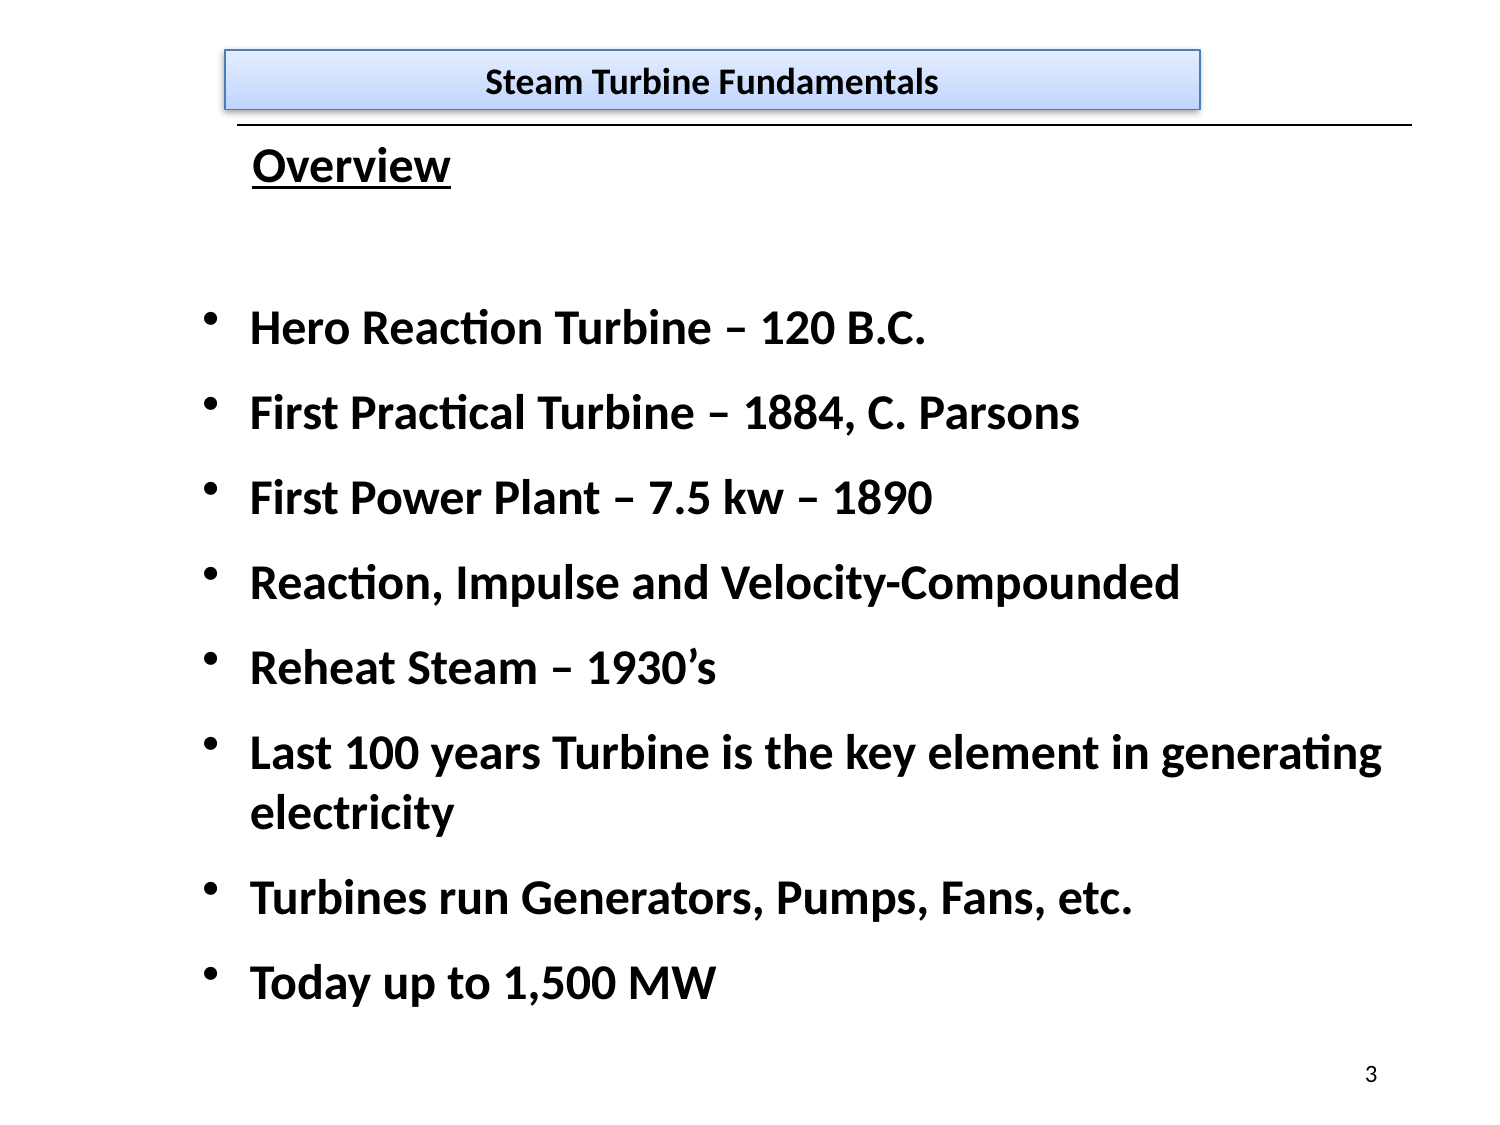

Steam Turbine Fundamentals
Overview
Hero Reaction Turbine – 120 B.C.
First Practical Turbine – 1884, C. Parsons
First Power Plant – 7.5 kw – 1890
Reaction, Impulse and Velocity-Compounded
Reheat Steam – 1930’s
Last 100 years Turbine is the key element in generating electricity
Turbines run Generators, Pumps, Fans, etc.
Today up to 1,500 MW